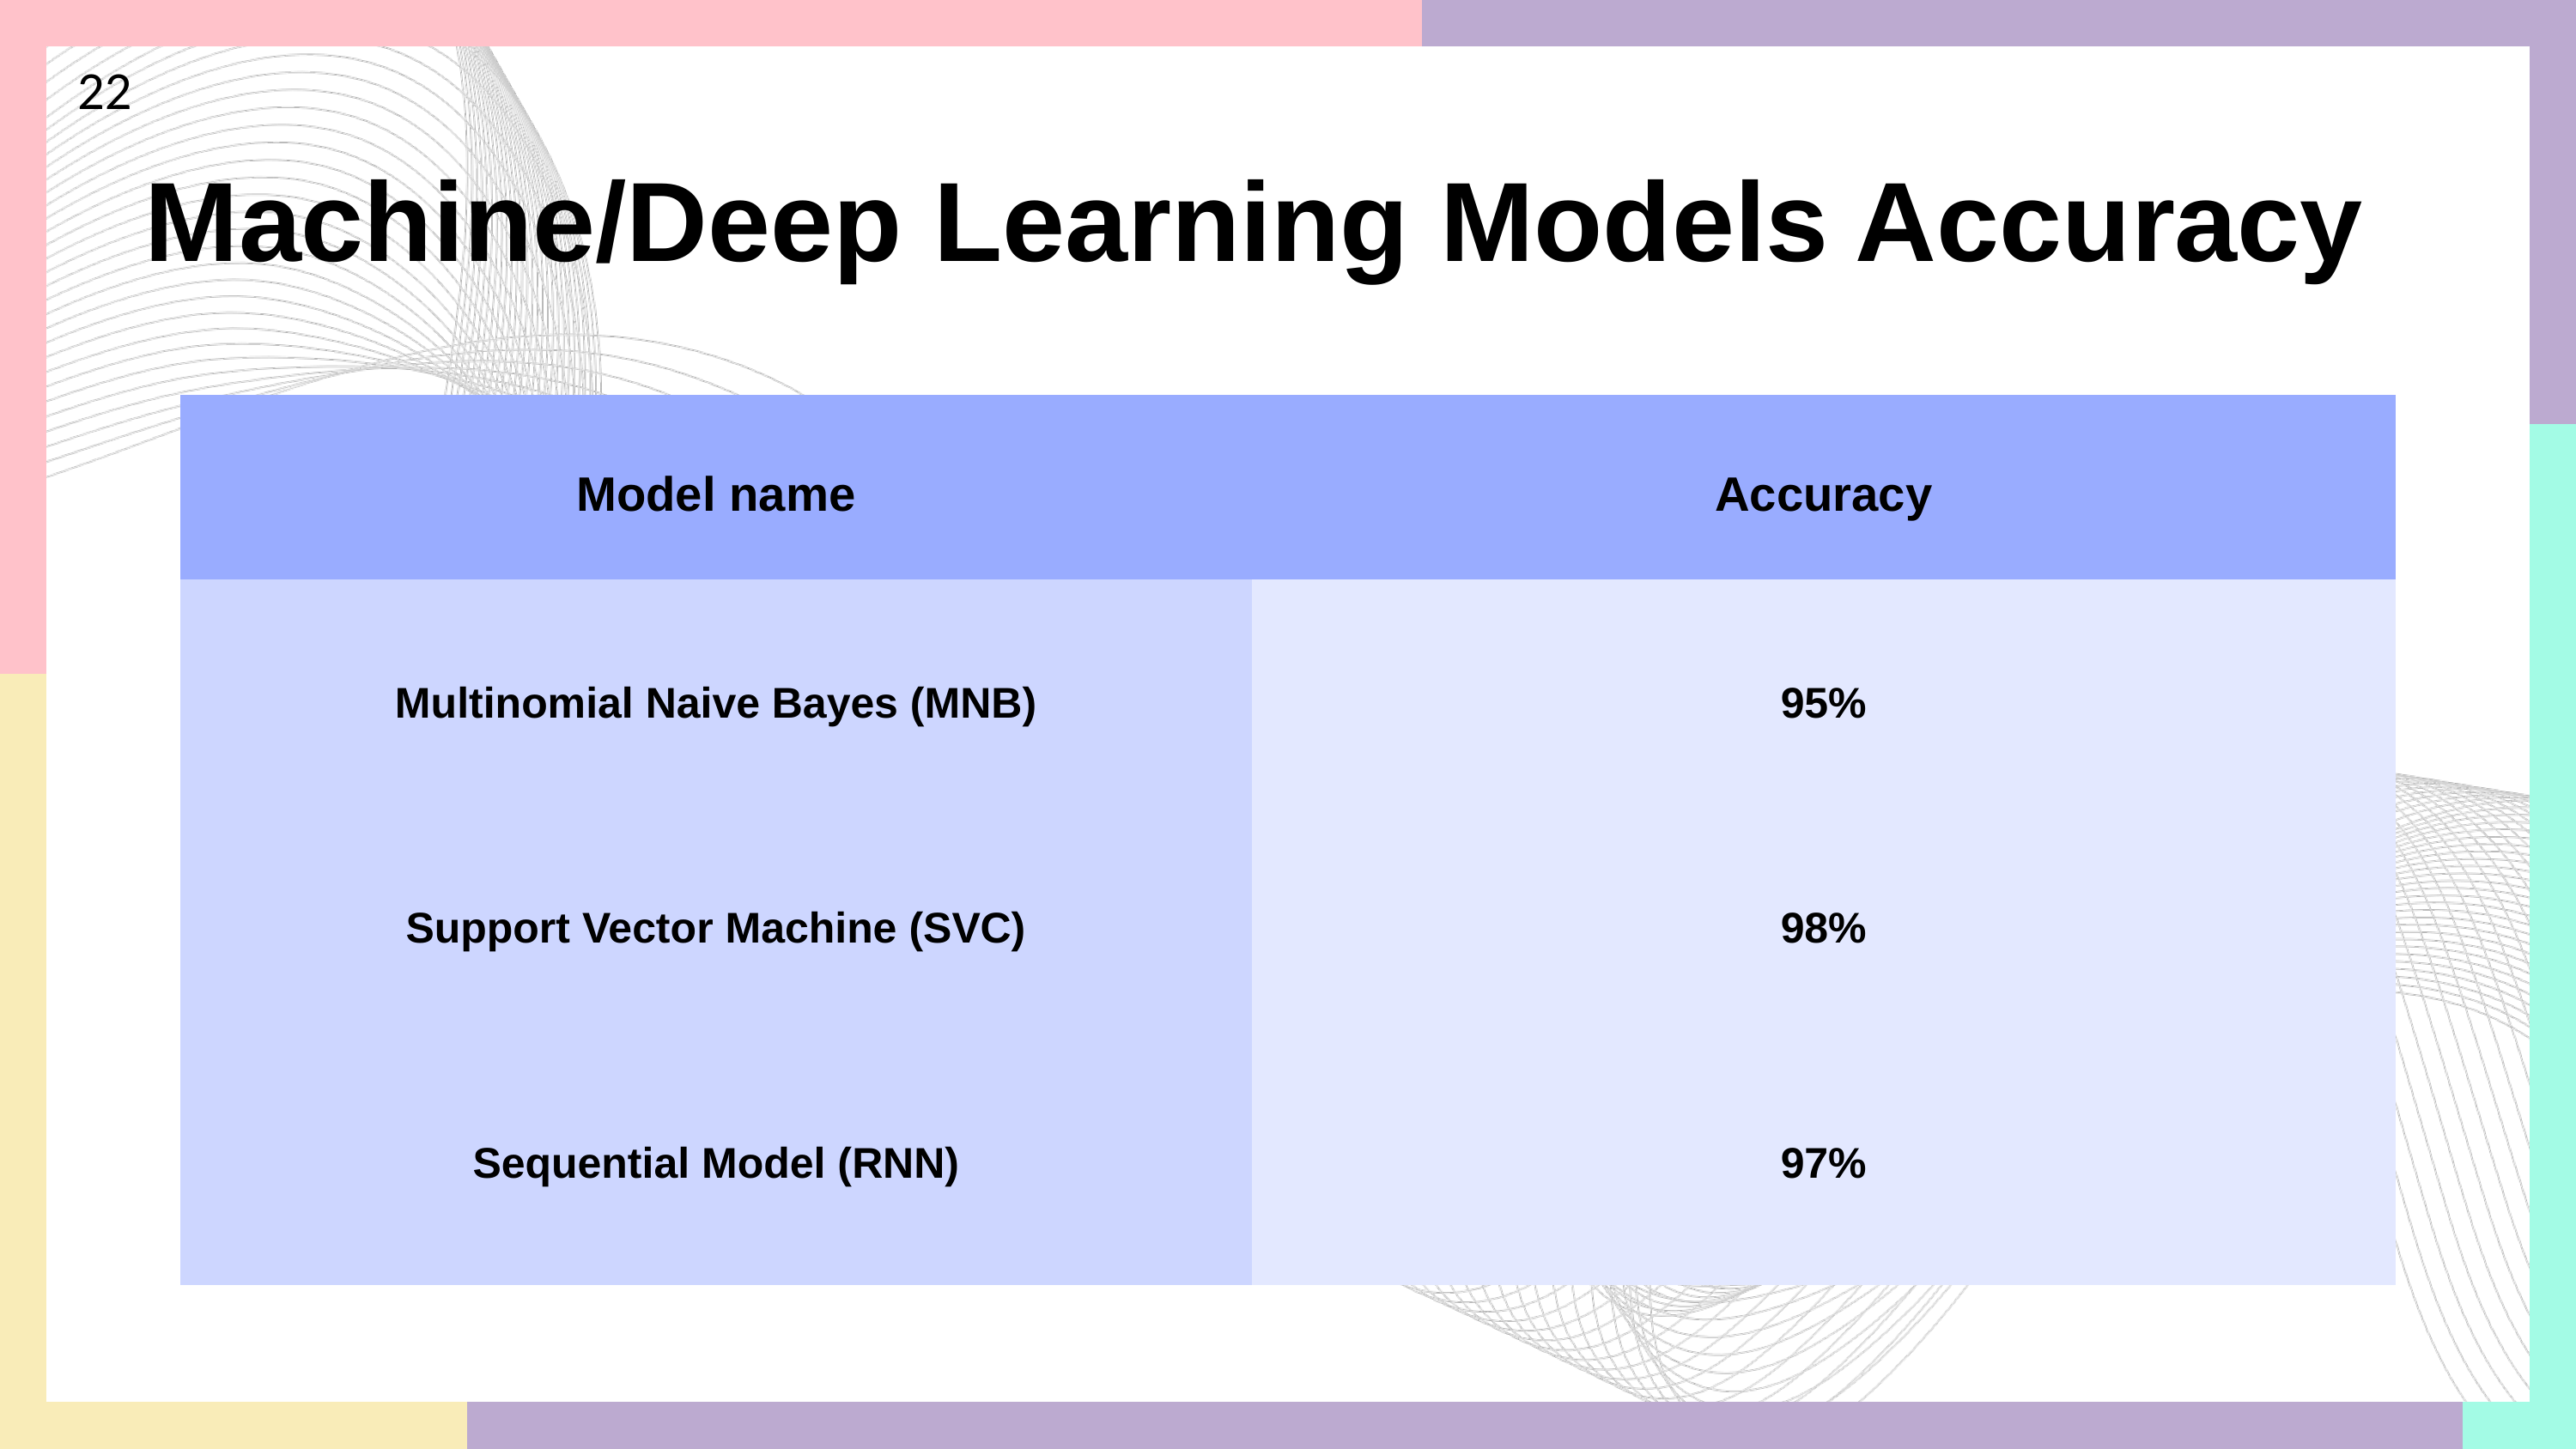

22
Machine/Deep Learning Models Accuracy
| Model name | Accuracy |
| --- | --- |
| Multinomial Naive Bayes (MNB) | 95% |
| Support Vector Machine (SVC) | 98% |
| Sequential Model (RNN) | 97% |